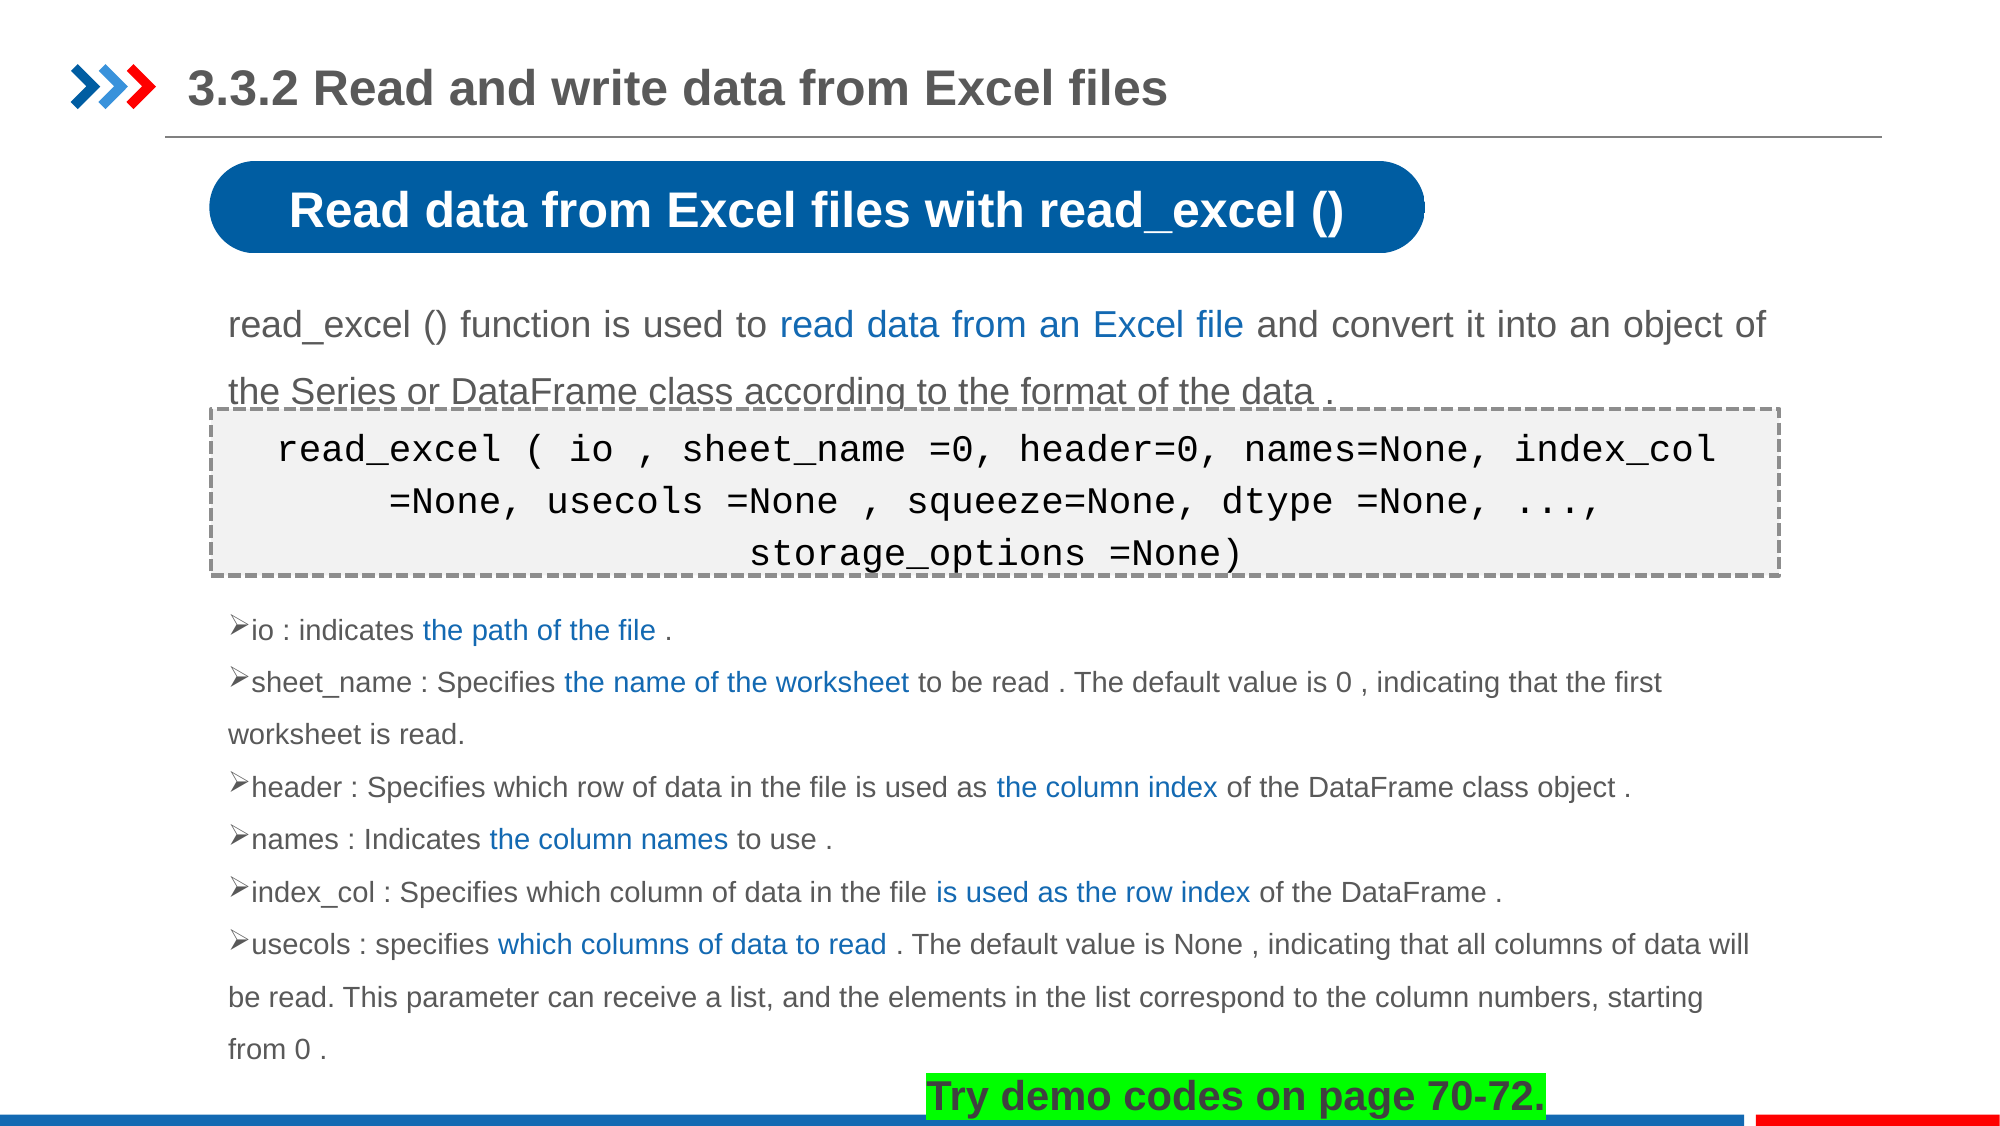

3.3.2 Read and write data from Excel files
Read data from Excel files with read_excel ()
read_excel () function is used to read data from an Excel file and convert it into an object of the Series or DataFrame class according to the format of the data .

read_excel ( io , sheet_name =0, header=0, names=None, index_col =None, usecols =None , squeeze=None, dtype =None, ..., storage_options =None)
io : indicates the path of the file .
sheet_name : Specifies the name of the worksheet to be read . The default value is 0 , indicating that the first worksheet is read.
header : Specifies which row of data in the file is used as the column index of the DataFrame class object .
names : Indicates the column names to use .
index_col : Specifies which column of data in the file is used as the row index of the DataFrame .
usecols : specifies which columns of data to read . The default value is None , indicating that all columns of data will be read. This parameter can receive a list, and the elements in the list correspond to the column numbers, starting from 0 .

Try demo codes on page 70-72.